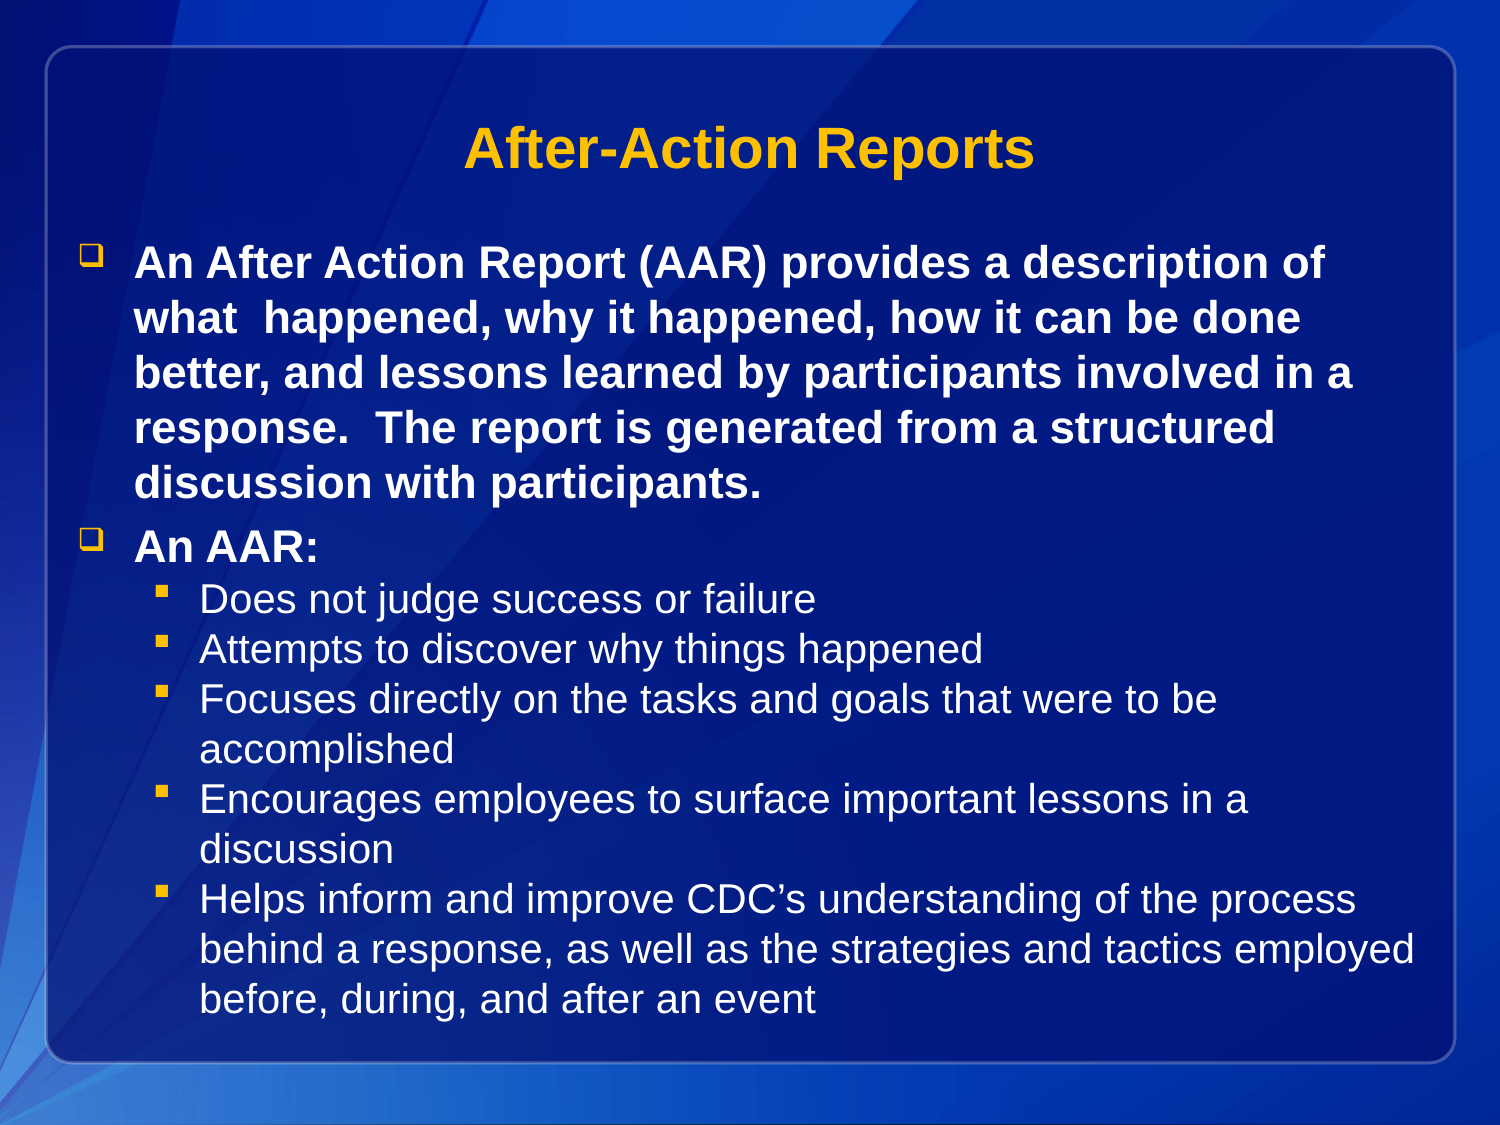

# After-Action Reports
An After Action Report (AAR) provides a description of what  happened, why it happened, how it can be done better, and lessons learned by participants involved in a response.  The report is generated from a structured discussion with participants.
An AAR:
Does not judge success or failure
Attempts to discover why things happened
Focuses directly on the tasks and goals that were to be accomplished
Encourages employees to surface important lessons in a discussion
Helps inform and improve CDC’s understanding of the process behind a response, as well as the strategies and tactics employed before, during, and after an event